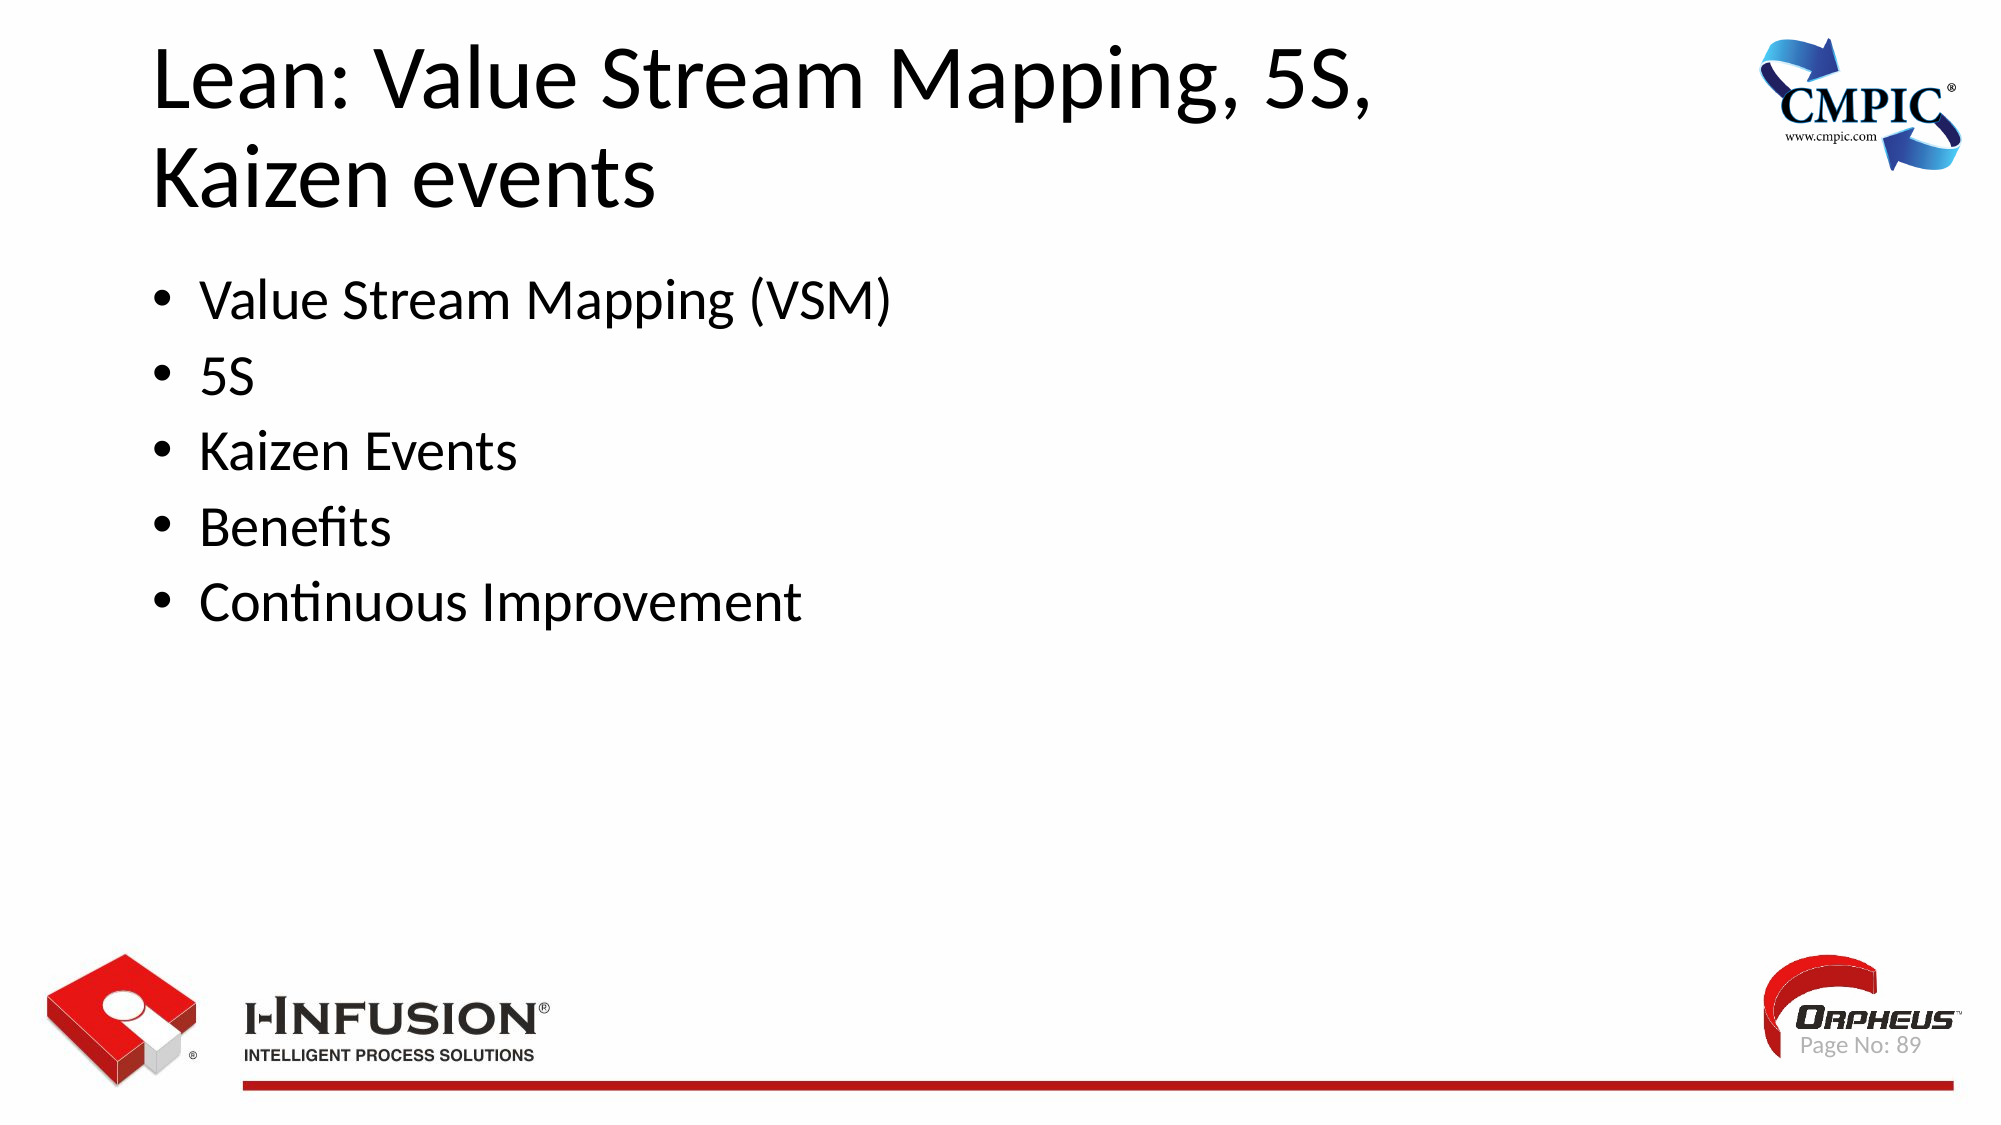

Lean: Value Stream Mapping, 5S,
Kaizen events
Value Stream Mapping (VSM)
5S
Kaizen Events
Benefits
Continuous Improvement

 Page No: 89